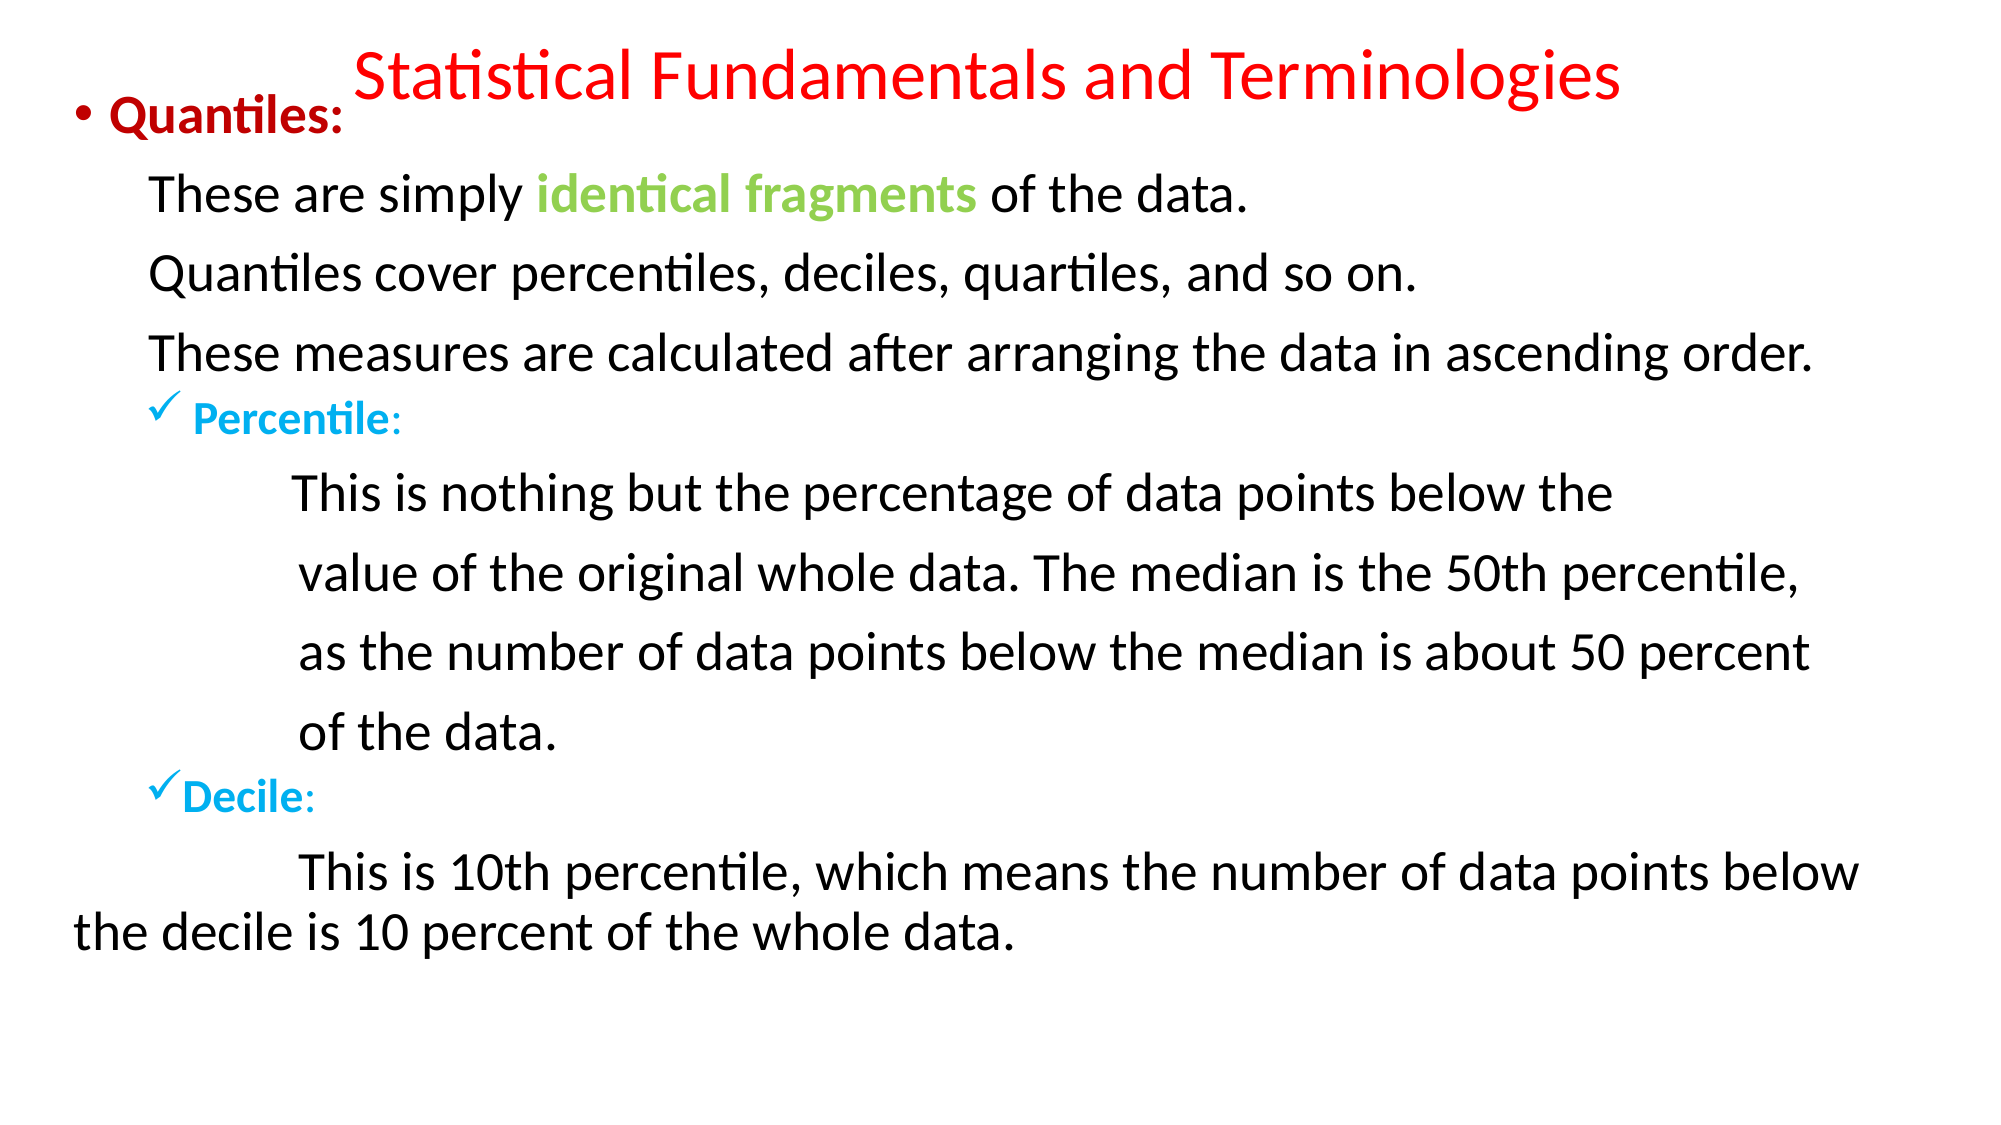

# Statistical Fundamentals and Terminologies
Quantiles:
      These are simply identical fragments of the data.
      Quantiles cover percentiles, deciles, quartiles, and so on.
      These measures are calculated after arranging the data in ascending order.
 Percentile:
	      This is nothing but the percentage of data points below the
                  value of the original whole data. The median is the 50th percentile,
                  as the number of data points below the median is about 50 percent
                  of the data.
Decile:
                  This is 10th percentile, which means the number of data points below the decile is 10 percent of the whole data.